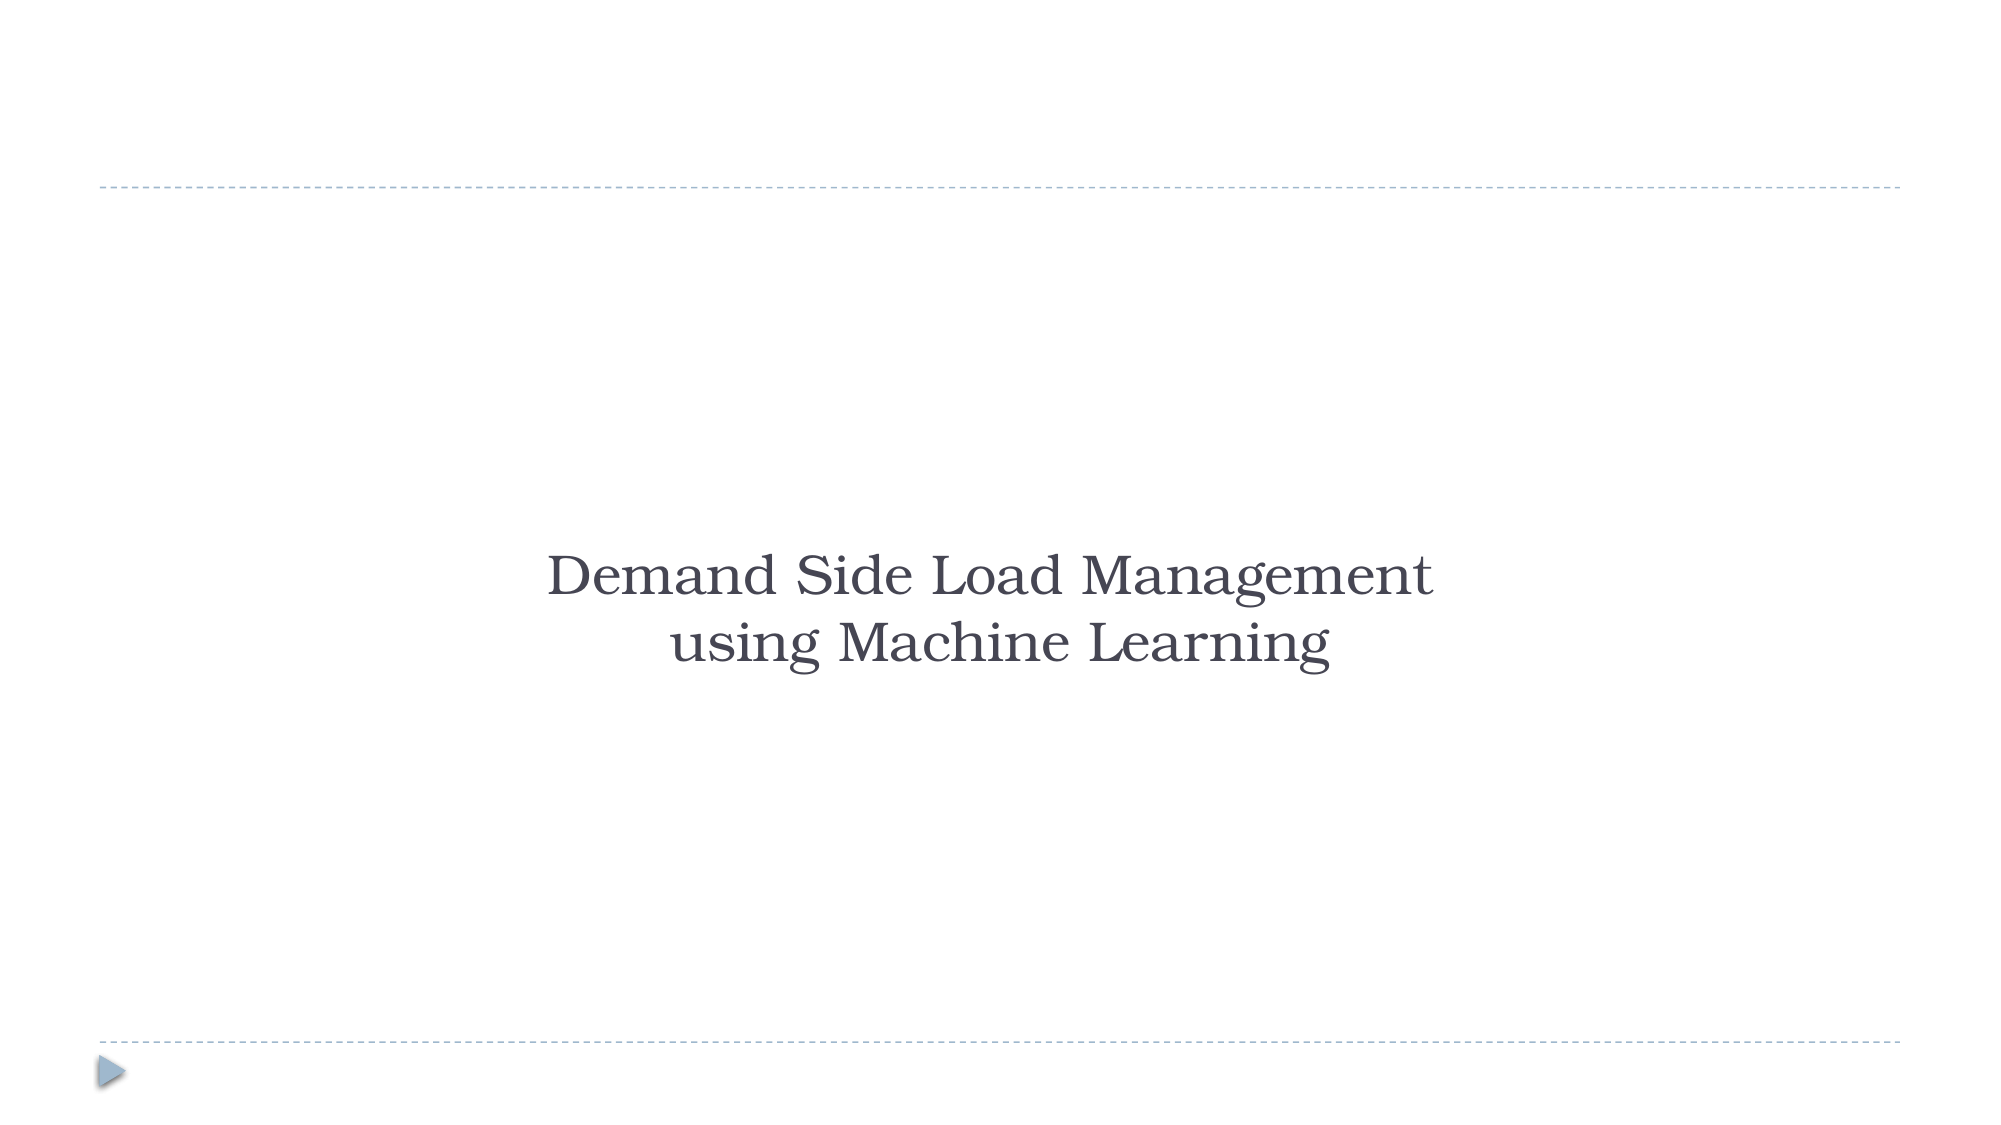

# Demand Side Load Management using Machine Learning